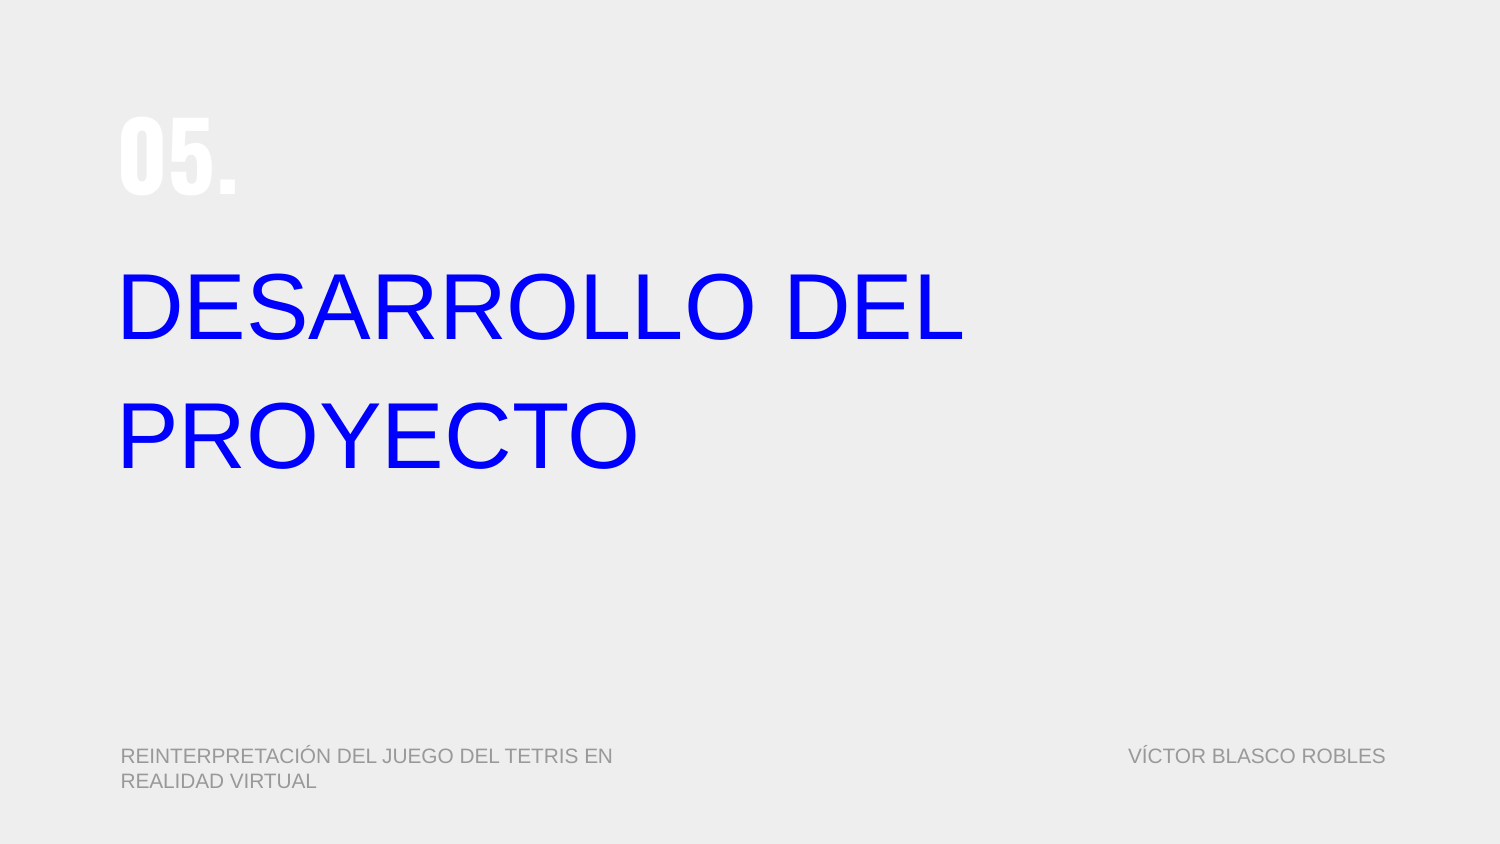

# 05.
DESARROLLO DEL PROYECTO
REINTERPRETACIÓN DEL JUEGO DEL TETRIS EN REALIDAD VIRTUAL
VÍCTOR BLASCO ROBLES